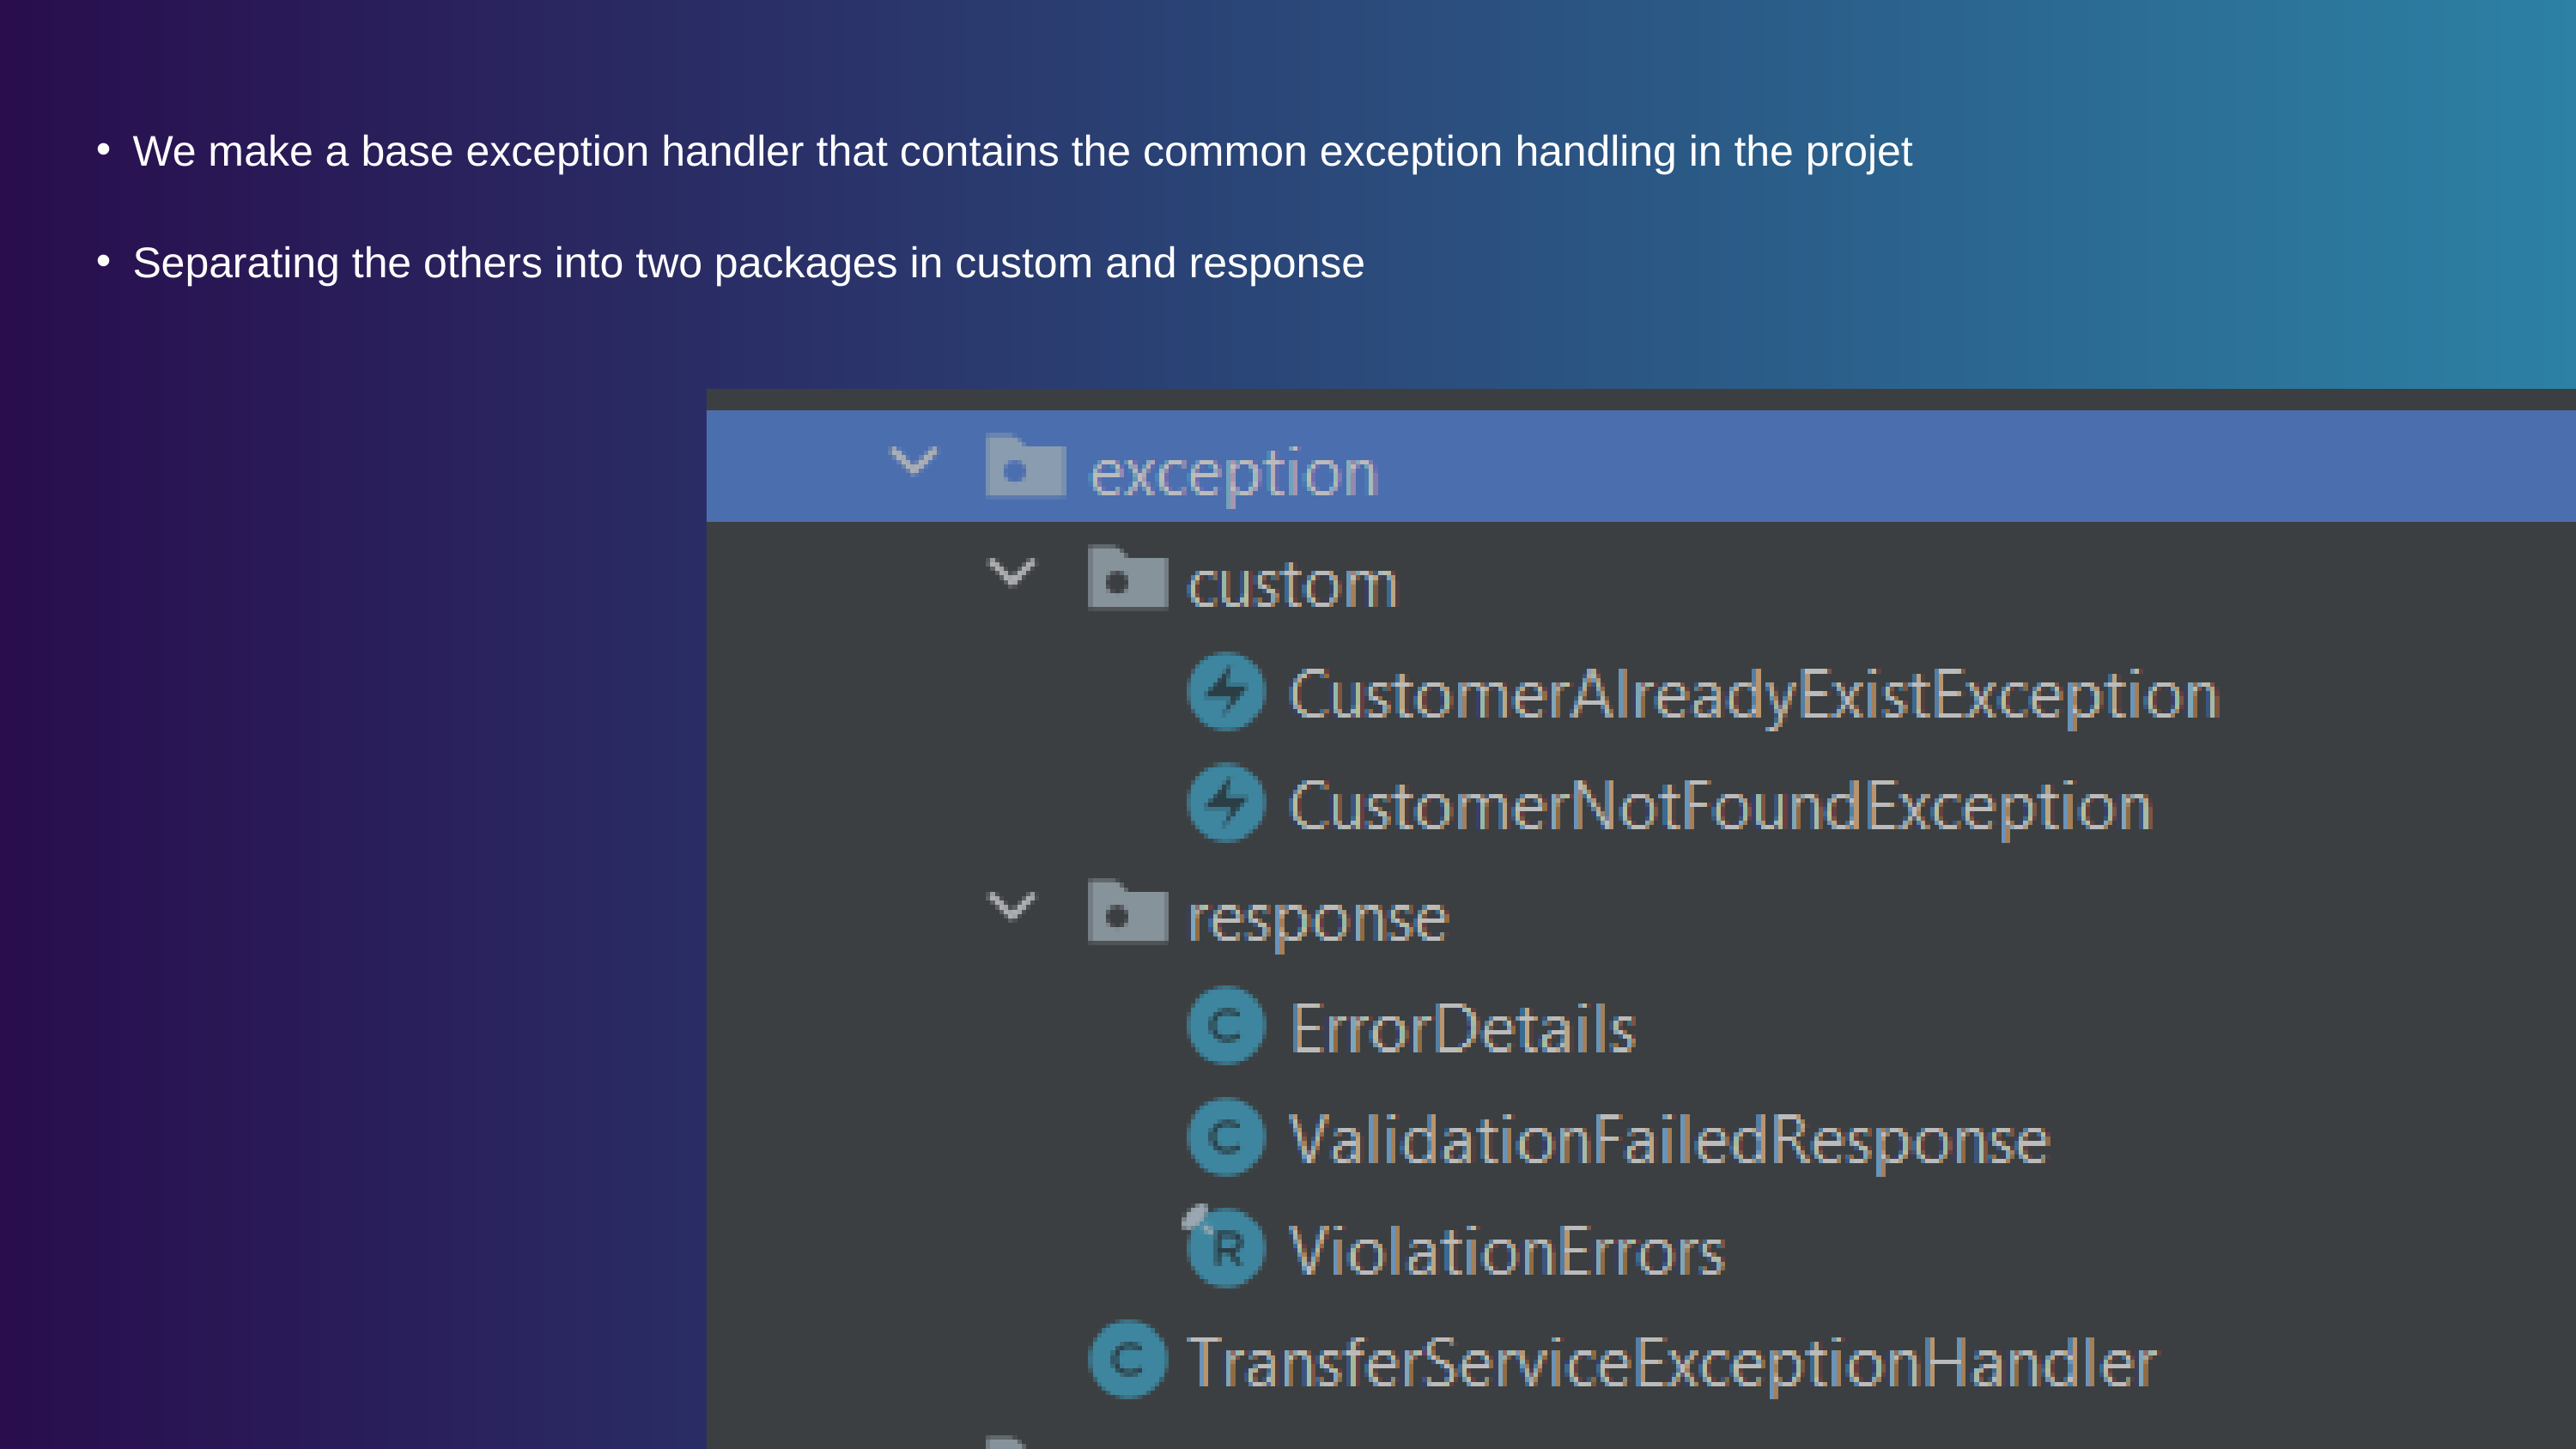

We make a base exception handler that contains the common exception handling in the projet
Separating the others into two packages in custom and response